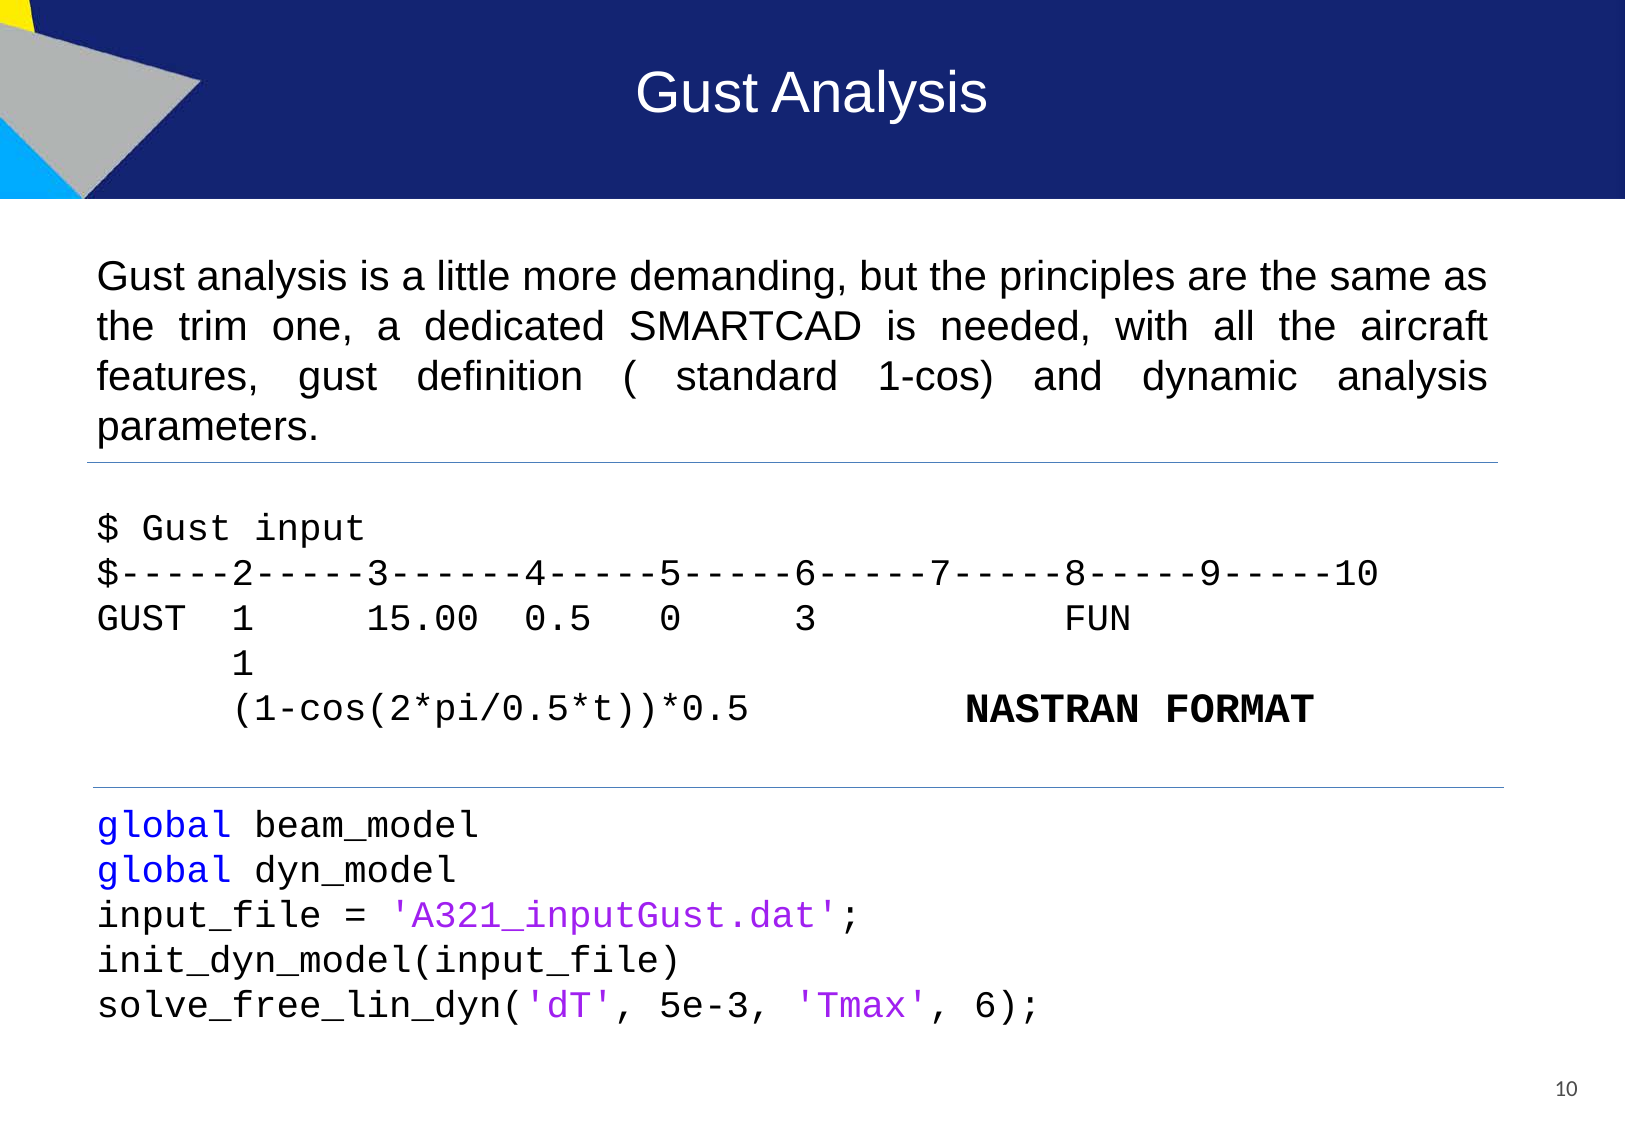

# Gust Analysis
Gust analysis is a little more demanding, but the principles are the same as the trim one, a dedicated SMARTCAD is needed, with all the aircraft features, gust definition ( standard 1-cos) and dynamic analysis parameters.

$ Gust input
$-----2-----3------4-----5-----6-----7-----8-----9-----10
GUST  1     15.00  0.5   0     3           FUN
      1
      (1-cos(2*pi/0.5*t))*0.5

NASTRAN FORMAT
global beam_model
global dyn_model
input_file = 'A321_inputGust.dat';
init_dyn_model(input_file)
solve_free_lin_dyn('dT', 5e-3, 'Tmax', 6);
10